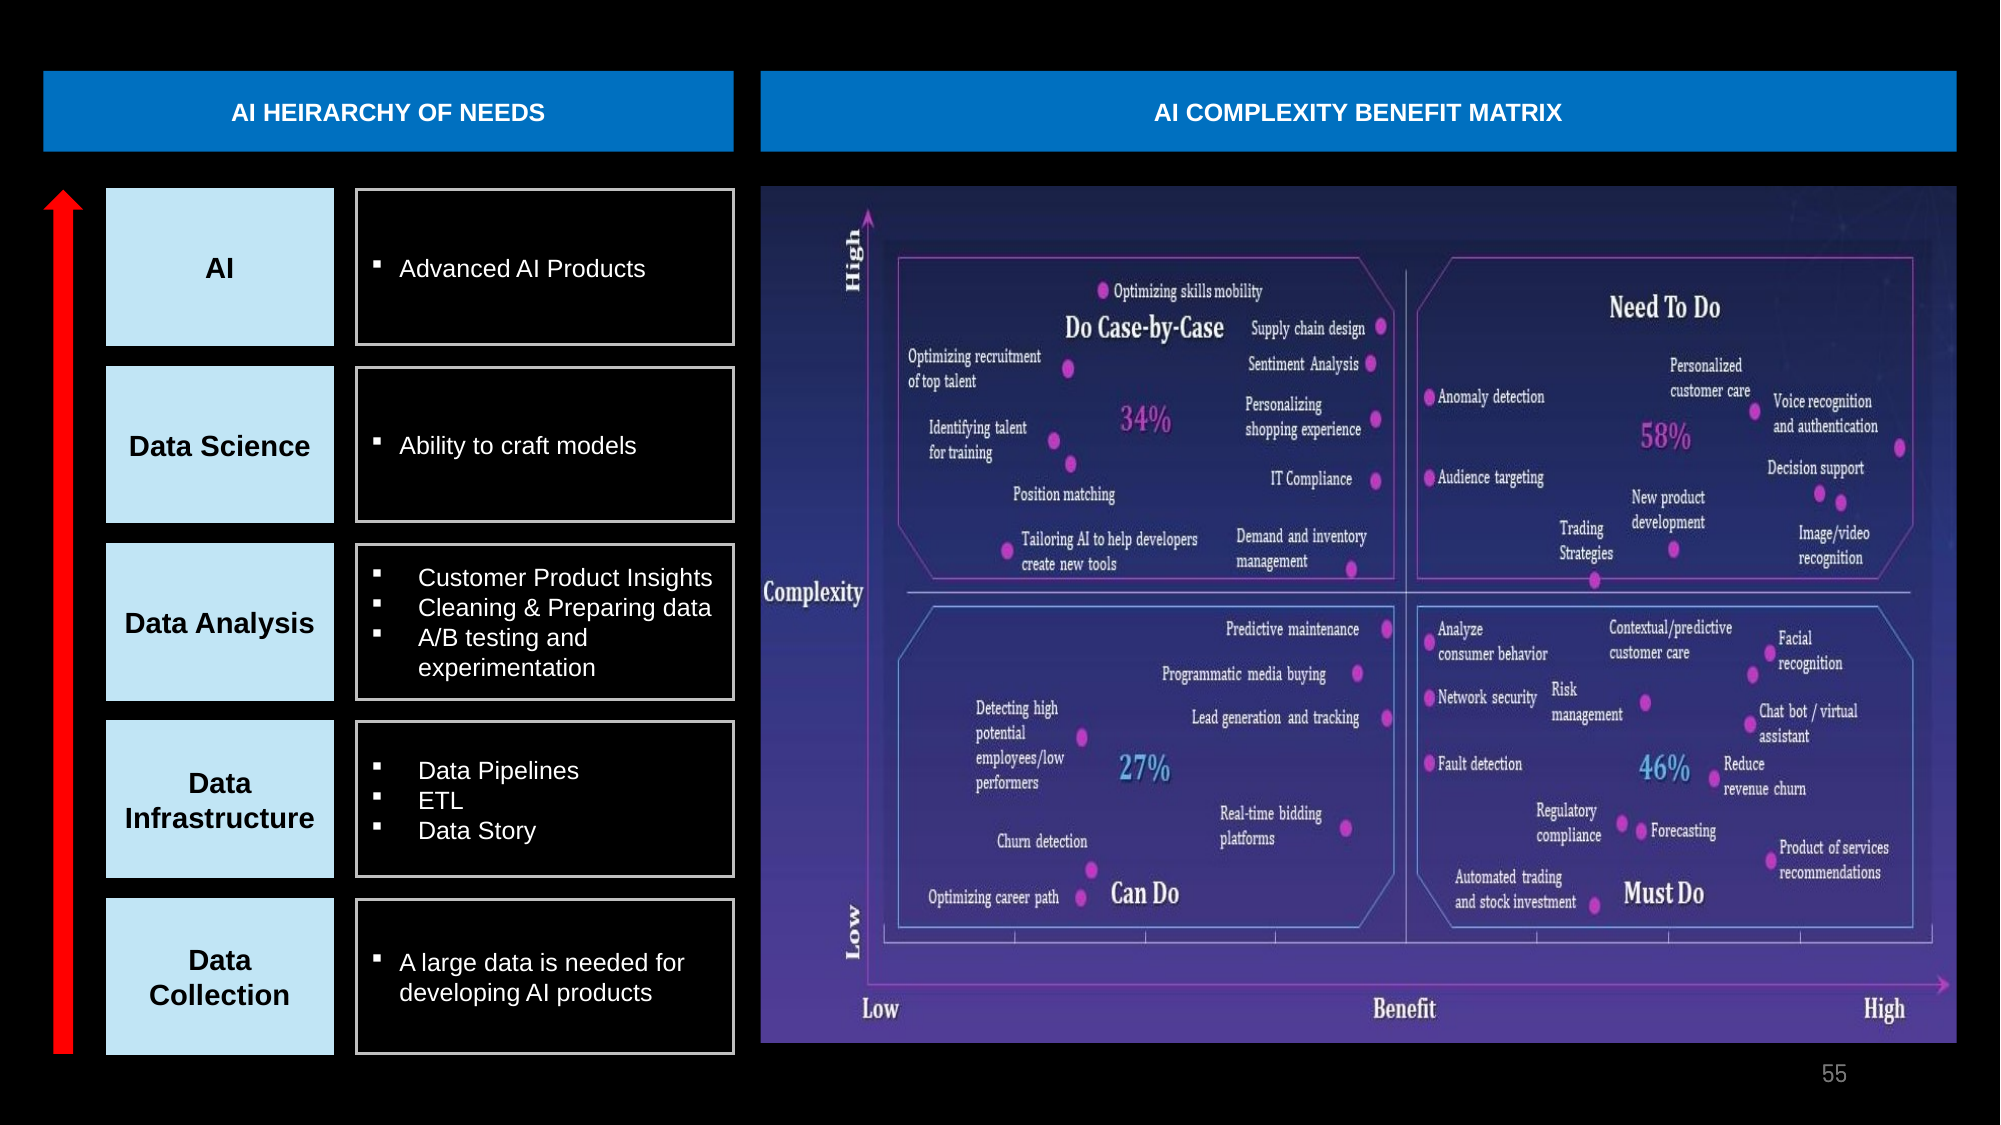

AI HEIRARCHY OF NEEDS
AI COMPLEXITY BENEFIT MATRIX

AI
Data Science
Data Analysis
Data Infrastructure
Data Collection
Advanced AI Products
Ability to craft models
Customer Product Insights
Cleaning & Preparing data
A/B testing and experimentation
Data Pipelines
ETL
Data Story
A large data is needed for developing AI products
55
55